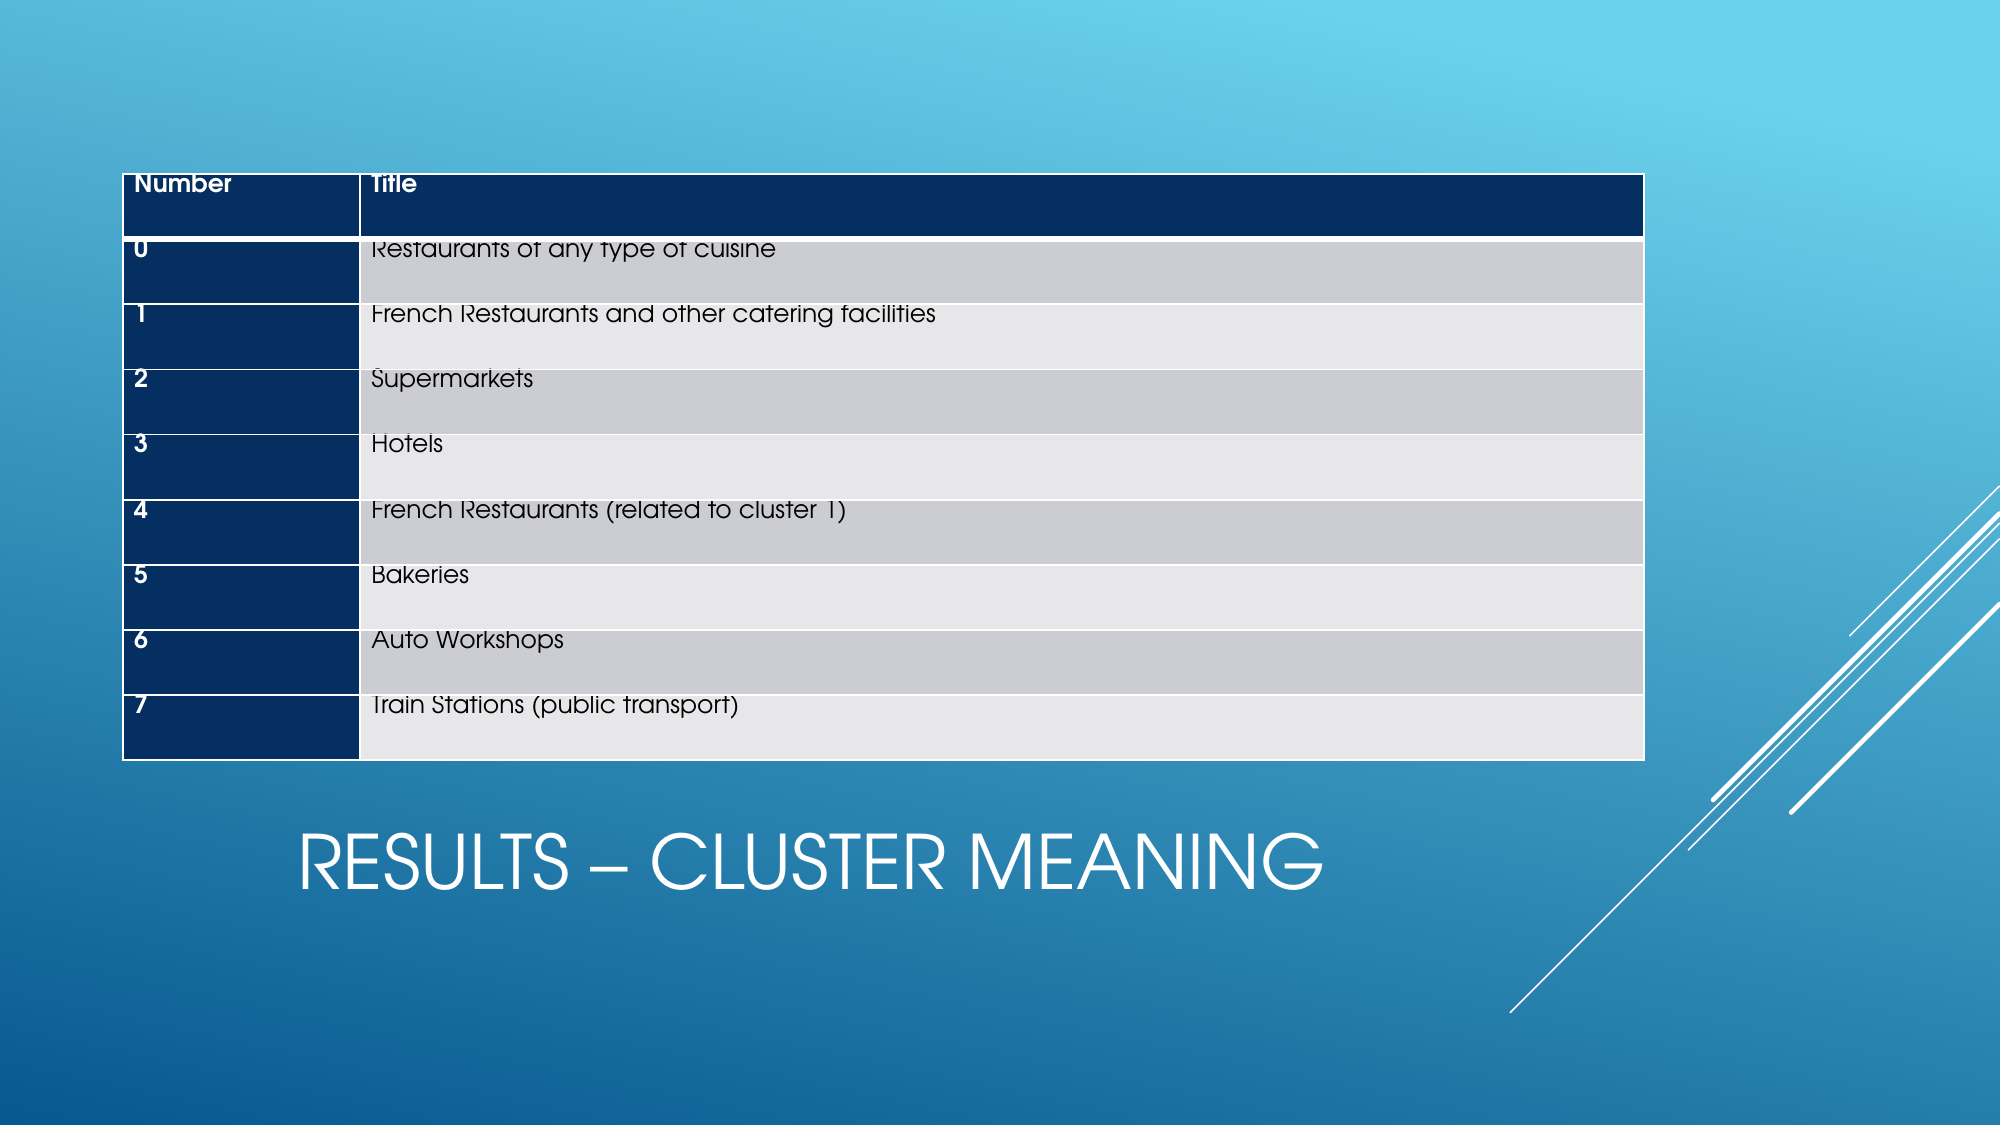

| Number | Title |
| --- | --- |
| 0 | Restaurants of any type of cuisine |
| 1 | French Restaurants and other catering facilities |
| 2 | Supermarkets |
| 3 | Hotels |
| 4 | French Restaurants (related to cluster 1) |
| 5 | Bakeries |
| 6 | Auto Workshops |
| 7 | Train Stations (public transport) |
# RESULTS – CLUSTER MEANING